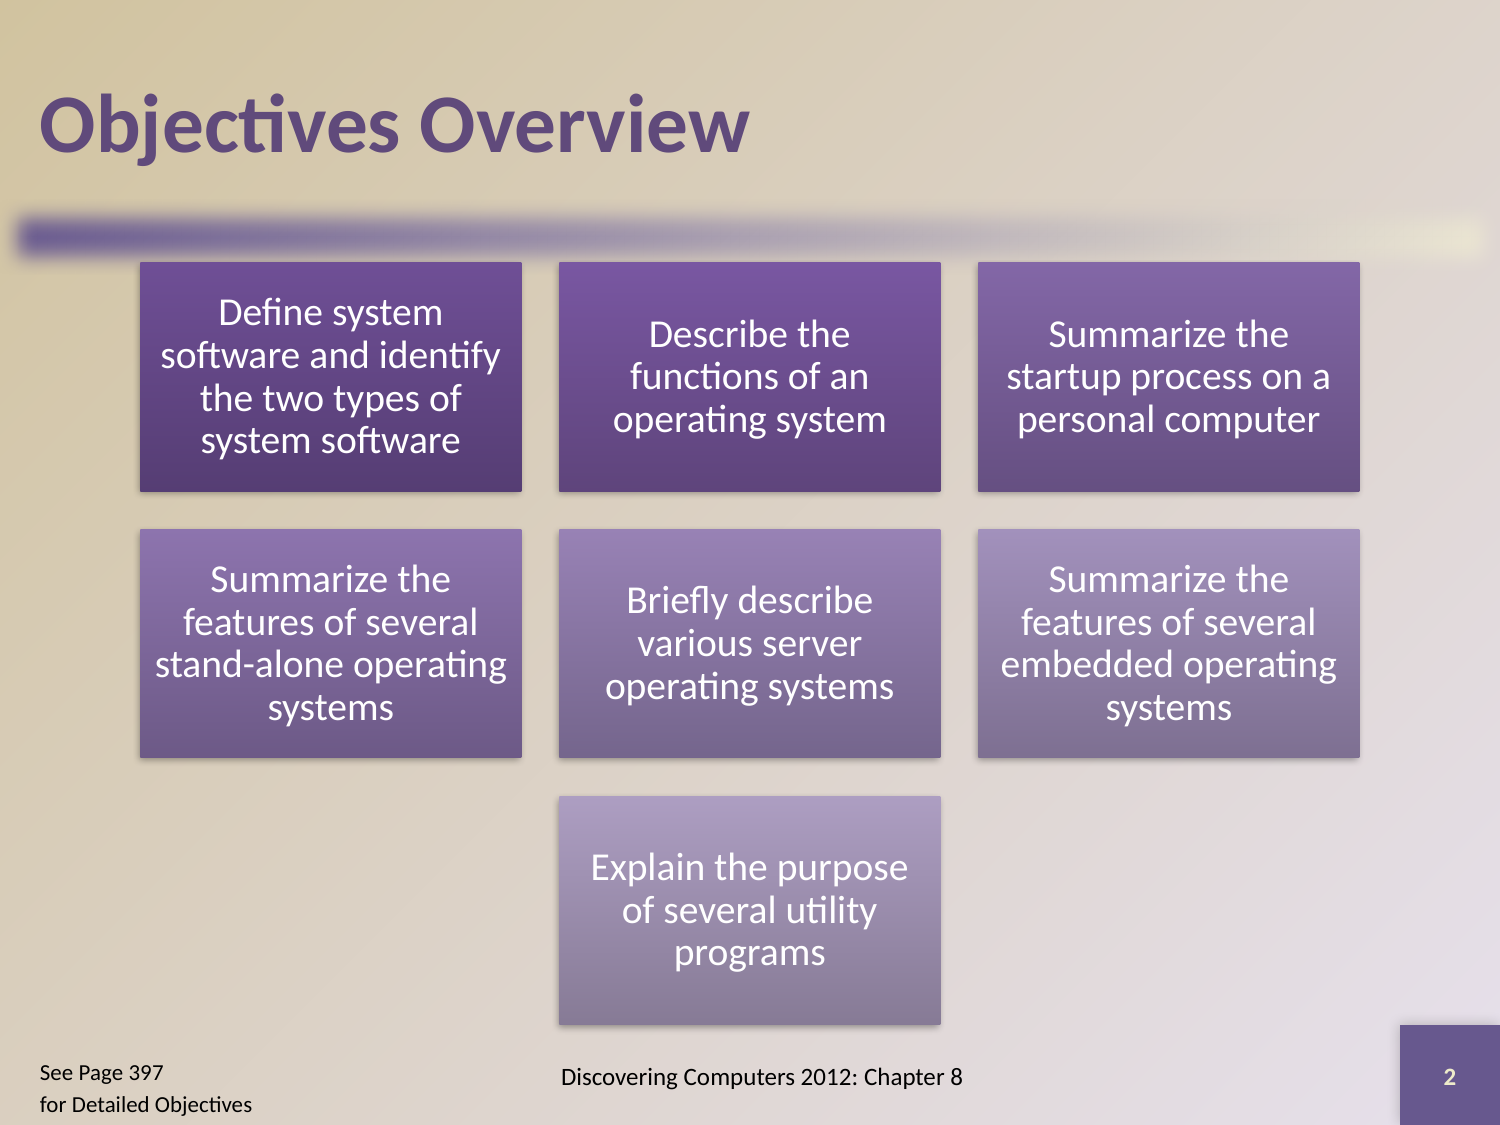

# Objectives Overview
Define system software and identify the two types of system software
Describe the functions of an operating system
Summarize the startup process on a personal computer
Summarize the features of several stand-alone operating systems
Briefly describe various server operating systems
Summarize the features of several embedded operating systems
Explain the purpose of several utility programs
2
Discovering Computers 2012: Chapter 8
See Page 397
for Detailed Objectives